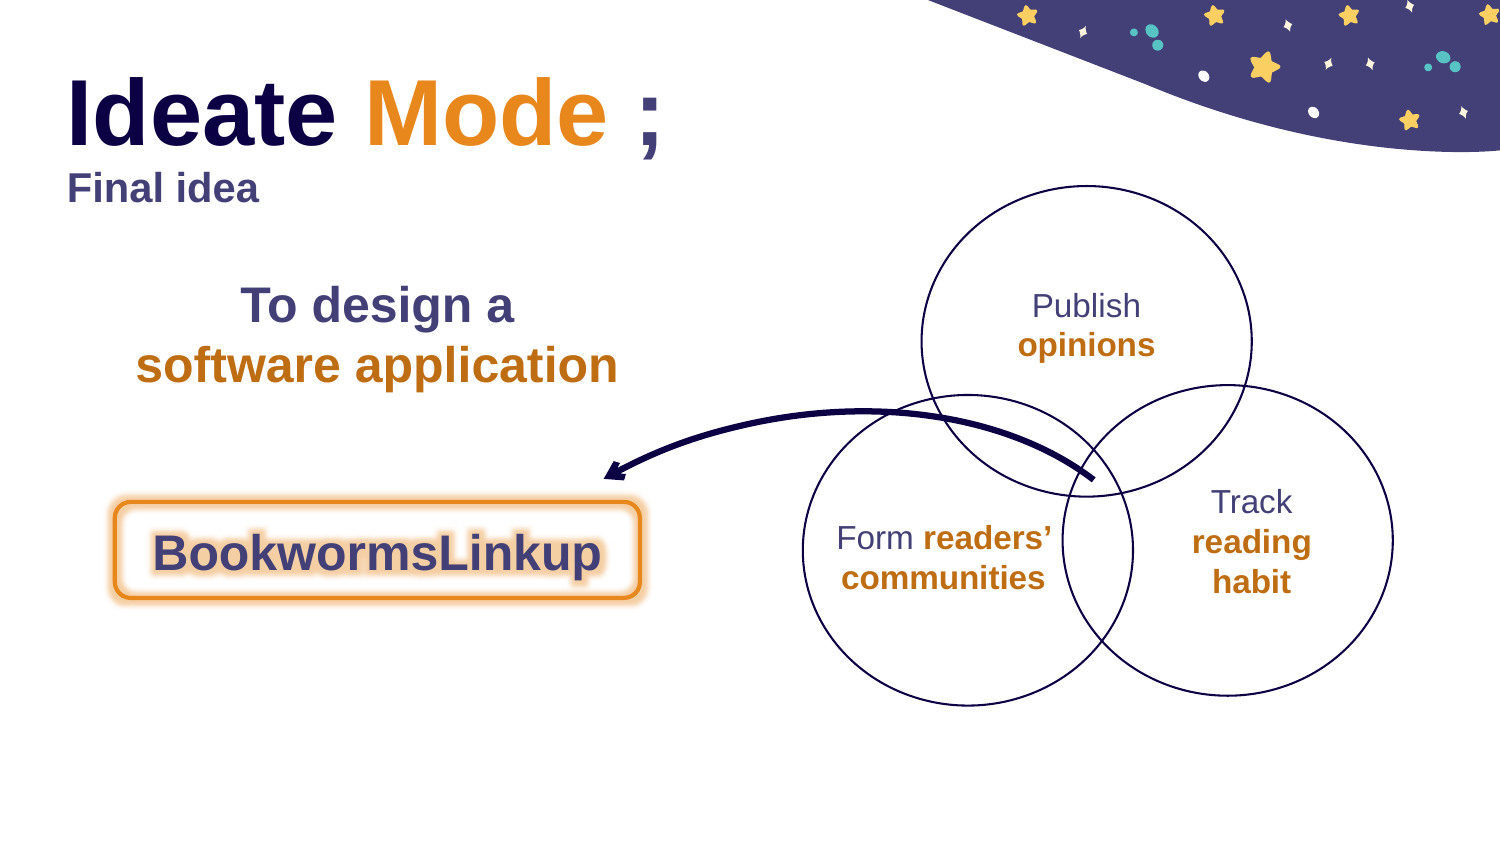

# Ideate Mode ;
Final idea

Publish
opinions

Track reading habit
Form readers’ communities
To design a
software application

BookwormsLinkup